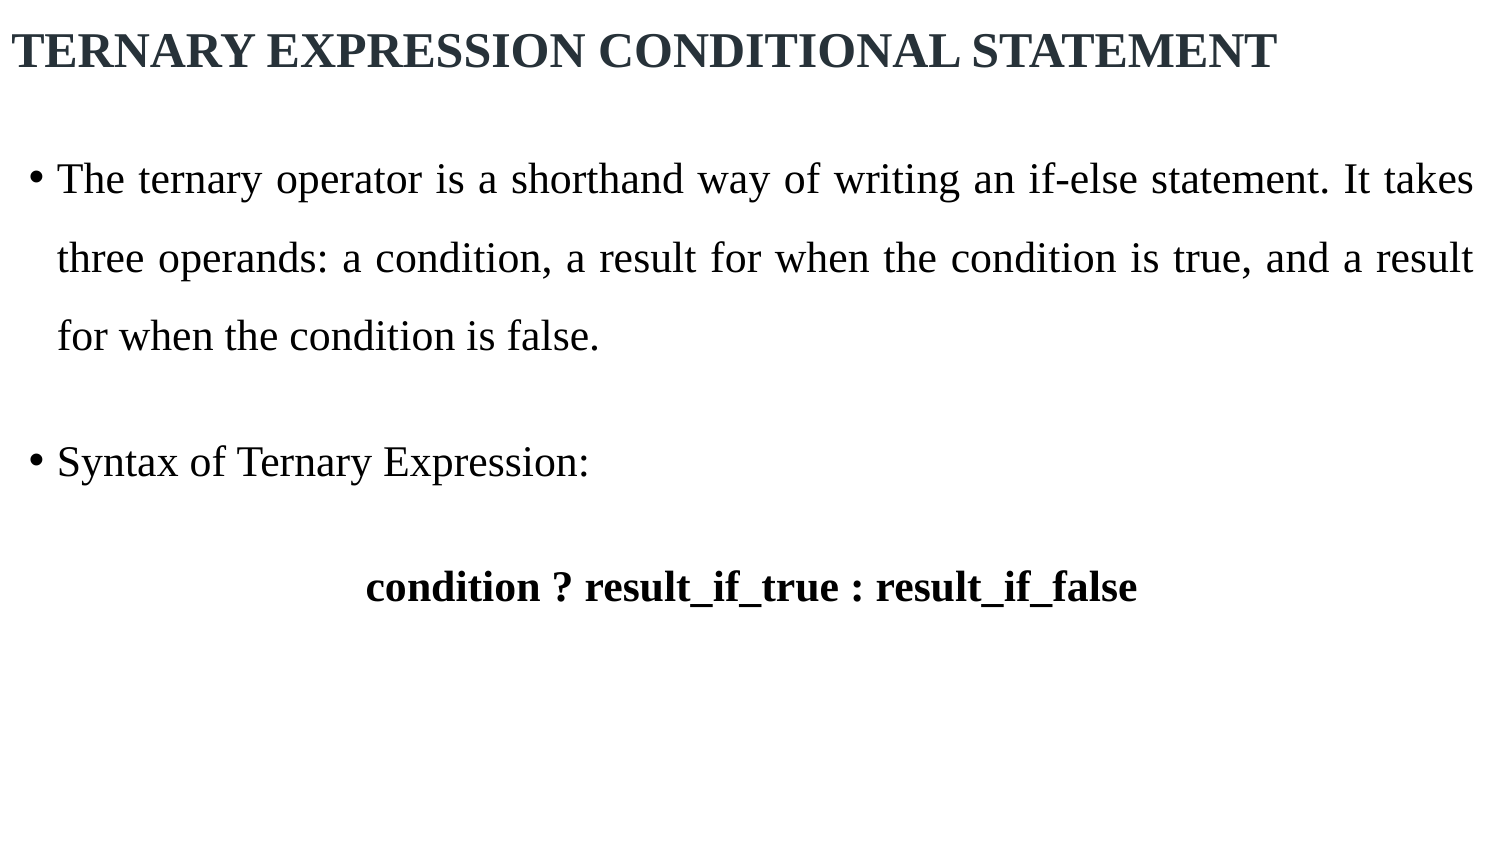

# TERNARY EXPRESSION CONDITIONAL STATEMENT
The ternary operator is a shorthand way of writing an if-else statement. It takes three operands: a condition, a result for when the condition is true, and a result for when the condition is false.

Syntax of Ternary Expression:

condition ? result_if_true : result_if_false